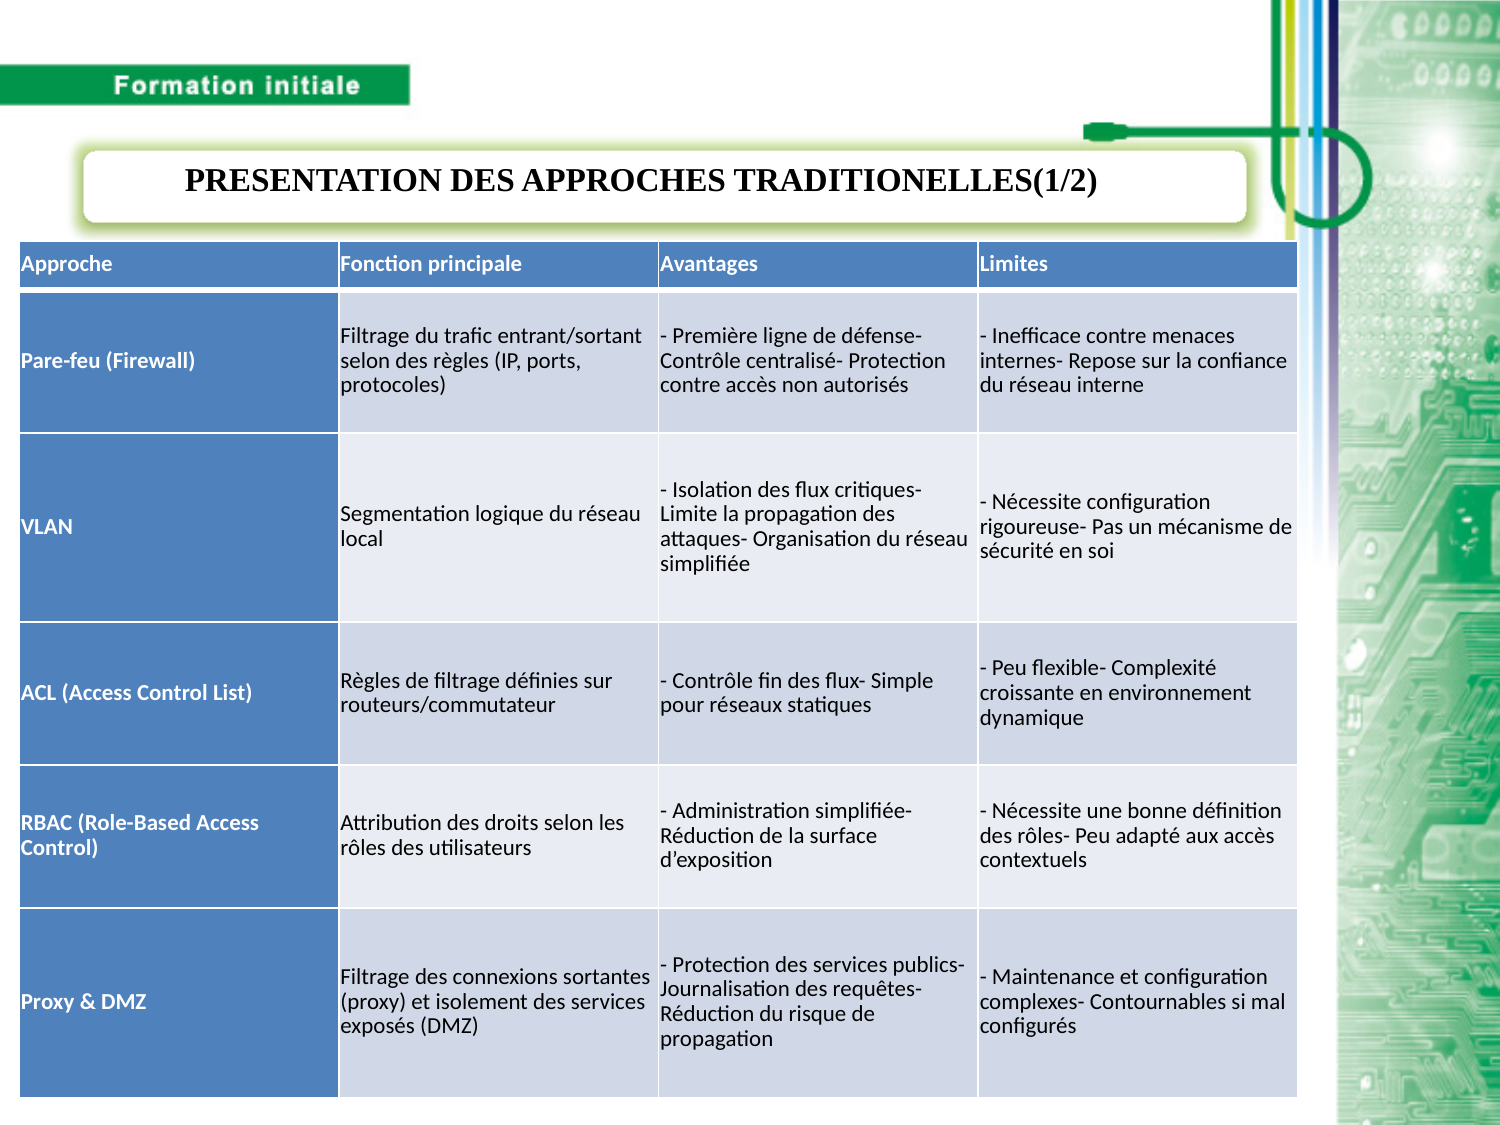

PRESENTATION DES APPROCHES TRADITIONELLES(1/2)

| Approche | Fonction principale | Avantages | Limites |
| --- | --- | --- | --- |
| Pare-feu (Firewall) | Filtrage du trafic entrant/sortant selon des règles (IP, ports, protocoles) | - Première ligne de défense- Contrôle centralisé- Protection contre accès non autorisés | - Inefficace contre menaces internes- Repose sur la confiance du réseau interne |
| VLAN | Segmentation logique du réseau local | - Isolation des flux critiques- Limite la propagation des attaques- Organisation du réseau simplifiée | - Nécessite configuration rigoureuse- Pas un mécanisme de sécurité en soi |
| ACL (Access Control List) | Règles de filtrage définies sur routeurs/commutateur | - Contrôle fin des flux- Simple pour réseaux statiques | - Peu flexible- Complexité croissante en environnement dynamique |
| RBAC (Role-Based Access Control) | Attribution des droits selon les rôles des utilisateurs | - Administration simplifiée- Réduction de la surface d’exposition | - Nécessite une bonne définition des rôles- Peu adapté aux accès contextuels |
| Proxy & DMZ | Filtrage des connexions sortantes (proxy) et isolement des services exposés (DMZ) | - Protection des services publics- Journalisation des requêtes- Réduction du risque de propagation | - Maintenance et configuration complexes- Contournables si mal configurés |